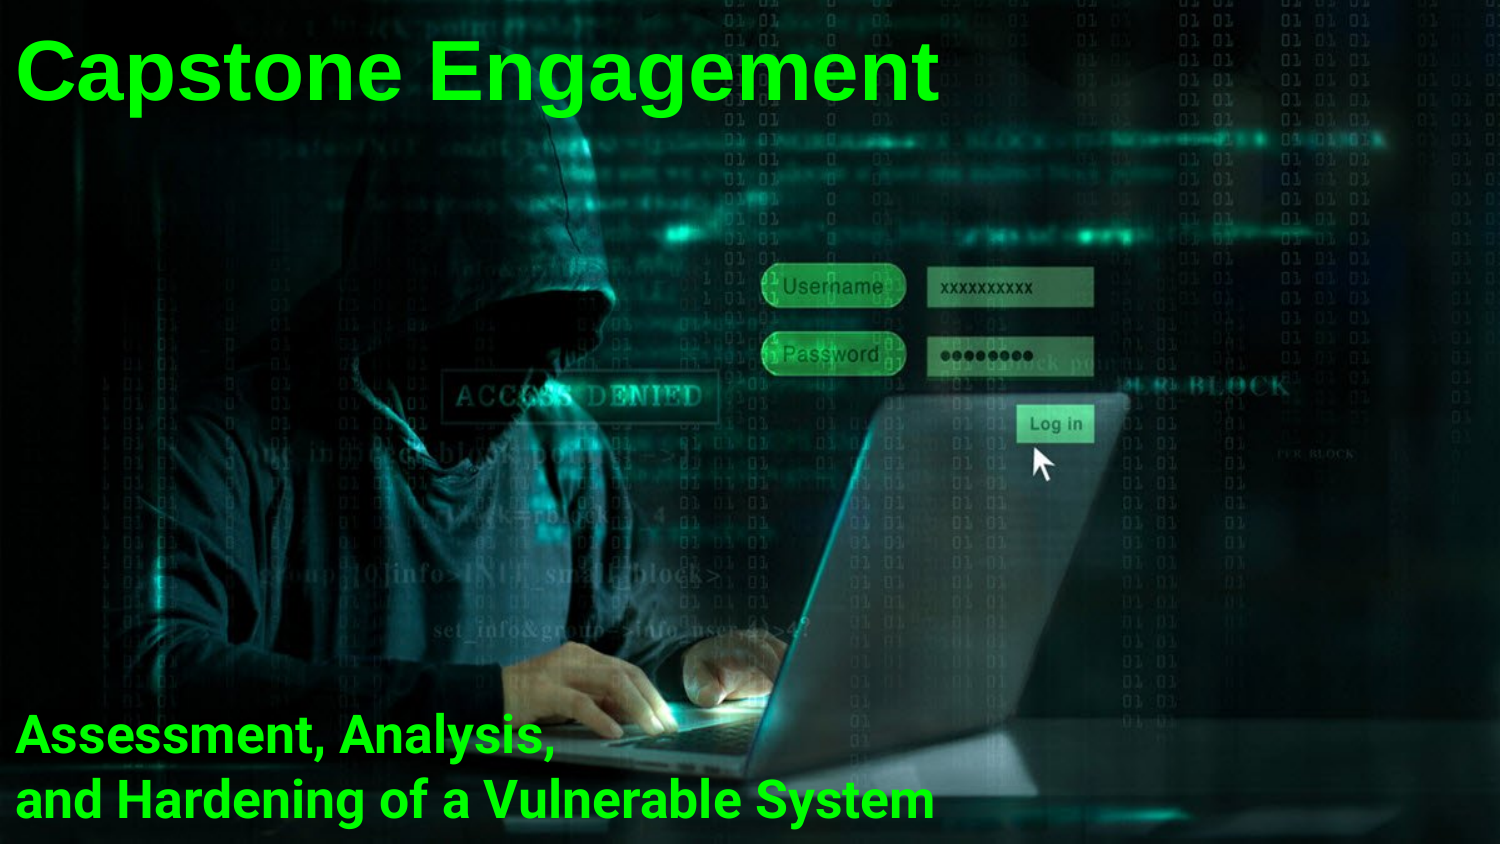

Capstone Engagement
# Assessment, Analysis, and Hardening of a Vulnerable System